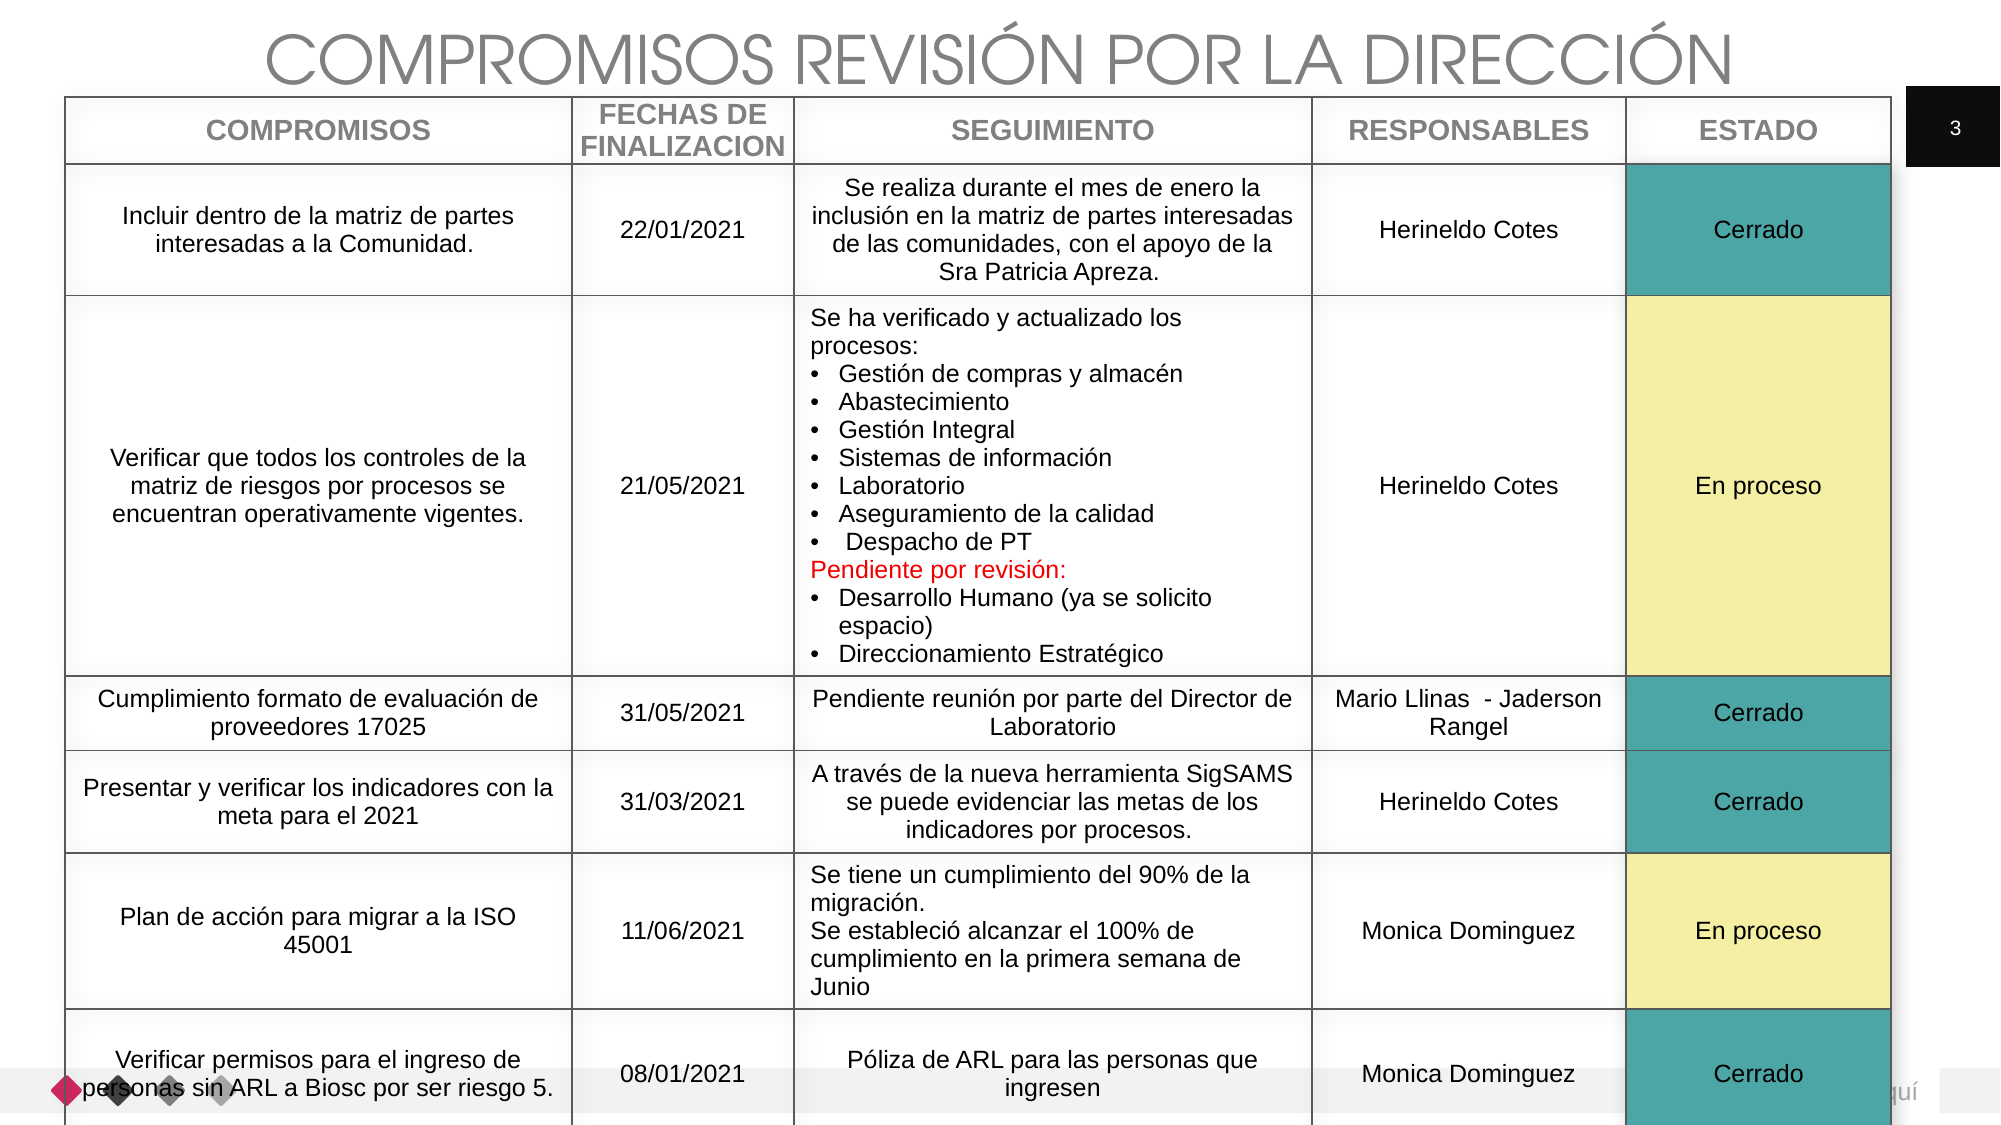

# Compromisos Revisión por la Dirección
| COMPROMISOS | FECHAS DE FINALIZACION | SEGUIMIENTO | RESPONSABLES | ESTADO |
| --- | --- | --- | --- | --- |
| Incluir dentro de la matriz de partes interesadas a la Comunidad. | 22/01/2021 | Se realiza durante el mes de enero la inclusión en la matriz de partes interesadas de las comunidades, con el apoyo de la Sra Patricia Apreza. | Herineldo Cotes | Cerrado |
| Verificar que todos los controles de la matriz de riesgos por procesos se encuentran operativamente vigentes. | 21/05/2021 | Se ha verificado y actualizado los procesos: Gestión de compras y almacén Abastecimiento Gestión Integral Sistemas de información Laboratorio Aseguramiento de la calidad Despacho de PT Pendiente por revisión: Desarrollo Humano (ya se solicito espacio) Direccionamiento Estratégico | Herineldo Cotes | En proceso |
| Cumplimiento formato de evaluación de proveedores 17025 | 31/05/2021 | Pendiente reunión por parte del Director de Laboratorio | Mario Llinas - Jaderson Rangel | Cerrado |
| Presentar y verificar los indicadores con la meta para el 2021 | 31/03/2021 | A través de la nueva herramienta SigSAMS se puede evidenciar las metas de los indicadores por procesos. | Herineldo Cotes | Cerrado |
| Plan de acción para migrar a la ISO 45001 | 11/06/2021 | Se tiene un cumplimiento del 90% de la migración. Se estableció alcanzar el 100% de cumplimiento en la primera semana de Junio | Monica Dominguez | En proceso |
| Verificar permisos para el ingreso de personas sin ARL a Biosc por ser riesgo 5. | 08/01/2021 | Póliza de ARL para las personas que ingresen | Monica Dominguez | Cerrado |
3
Su logotipo va aquí